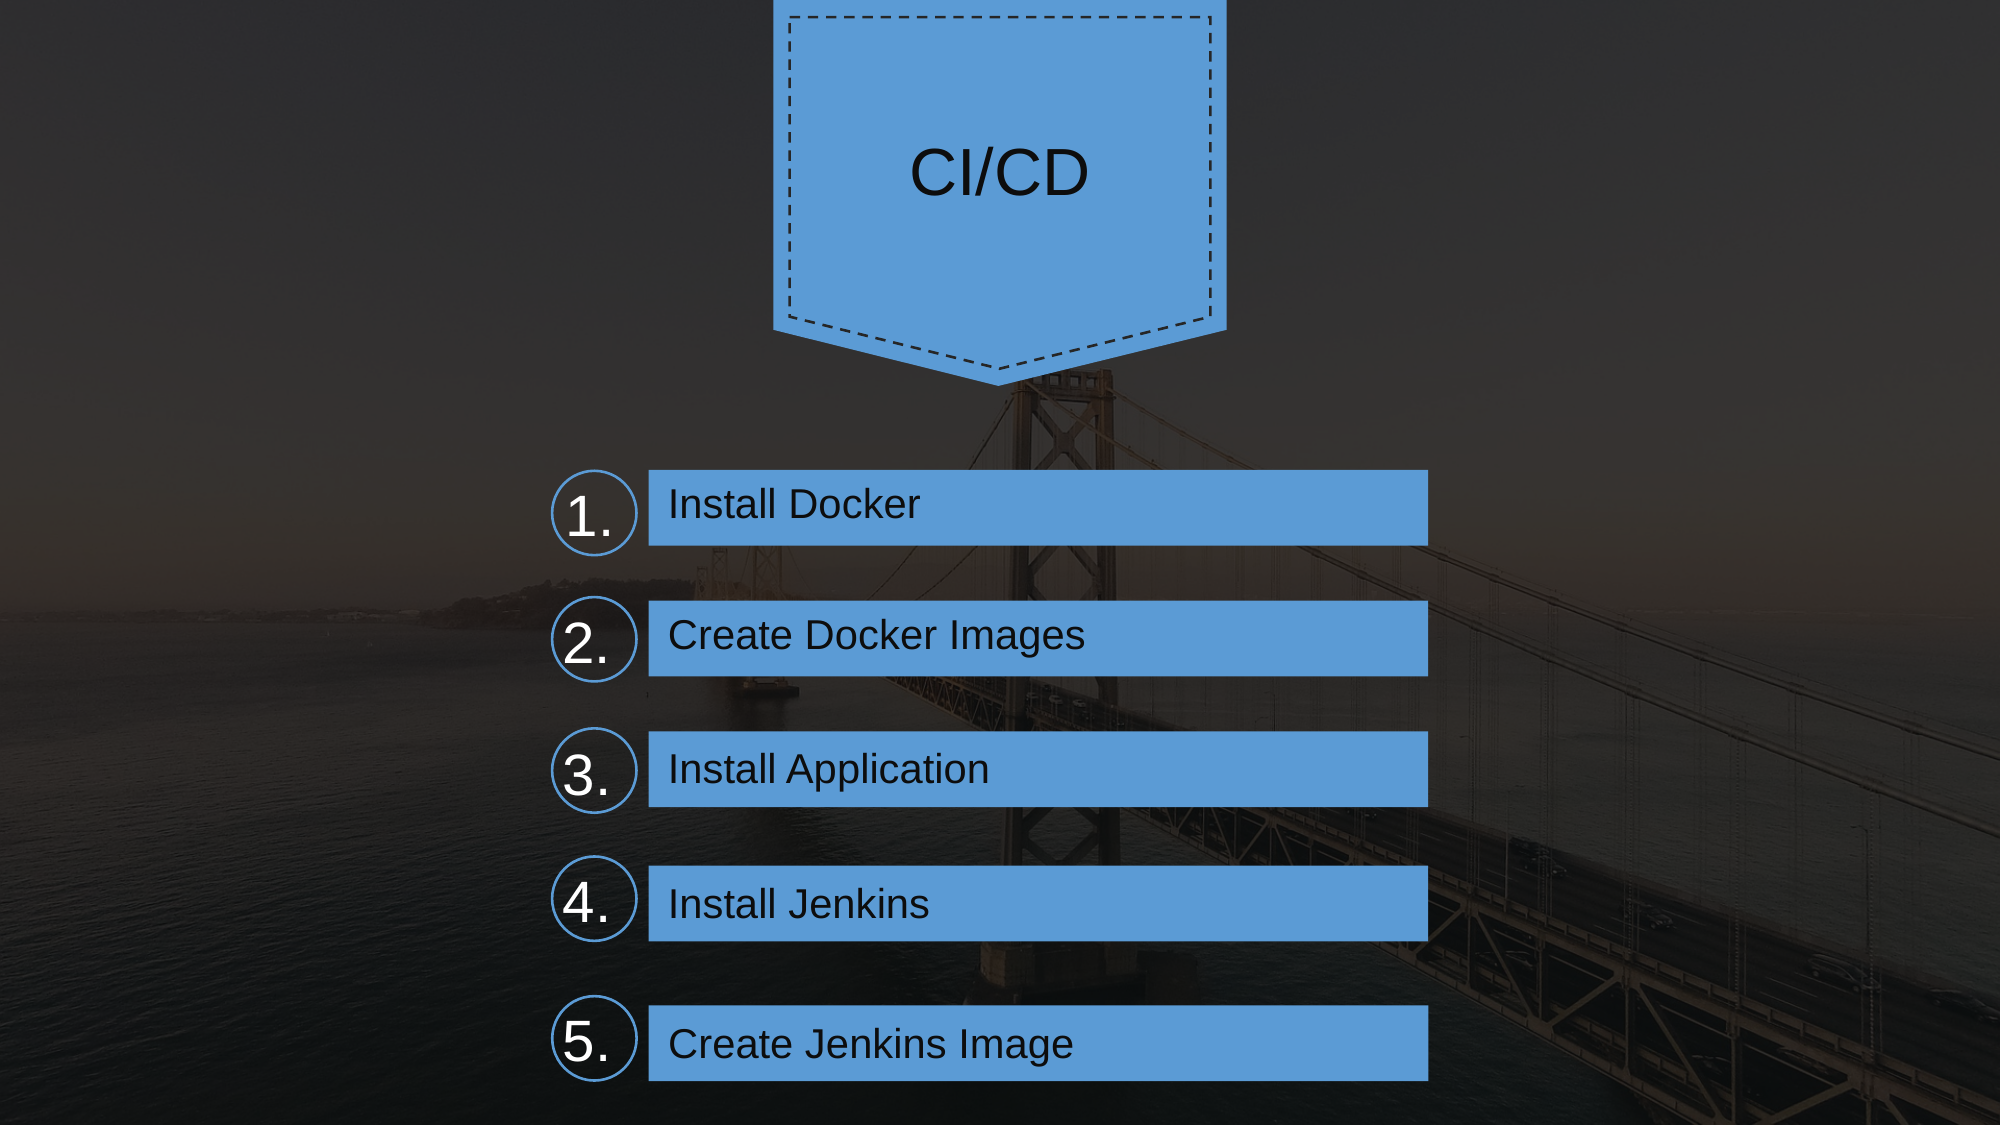

CI/CD

Install Docker

1.

2.

Create Docker Images

3.

Install Application
4.

Install Jenkins
5.

Create Jenkins Image